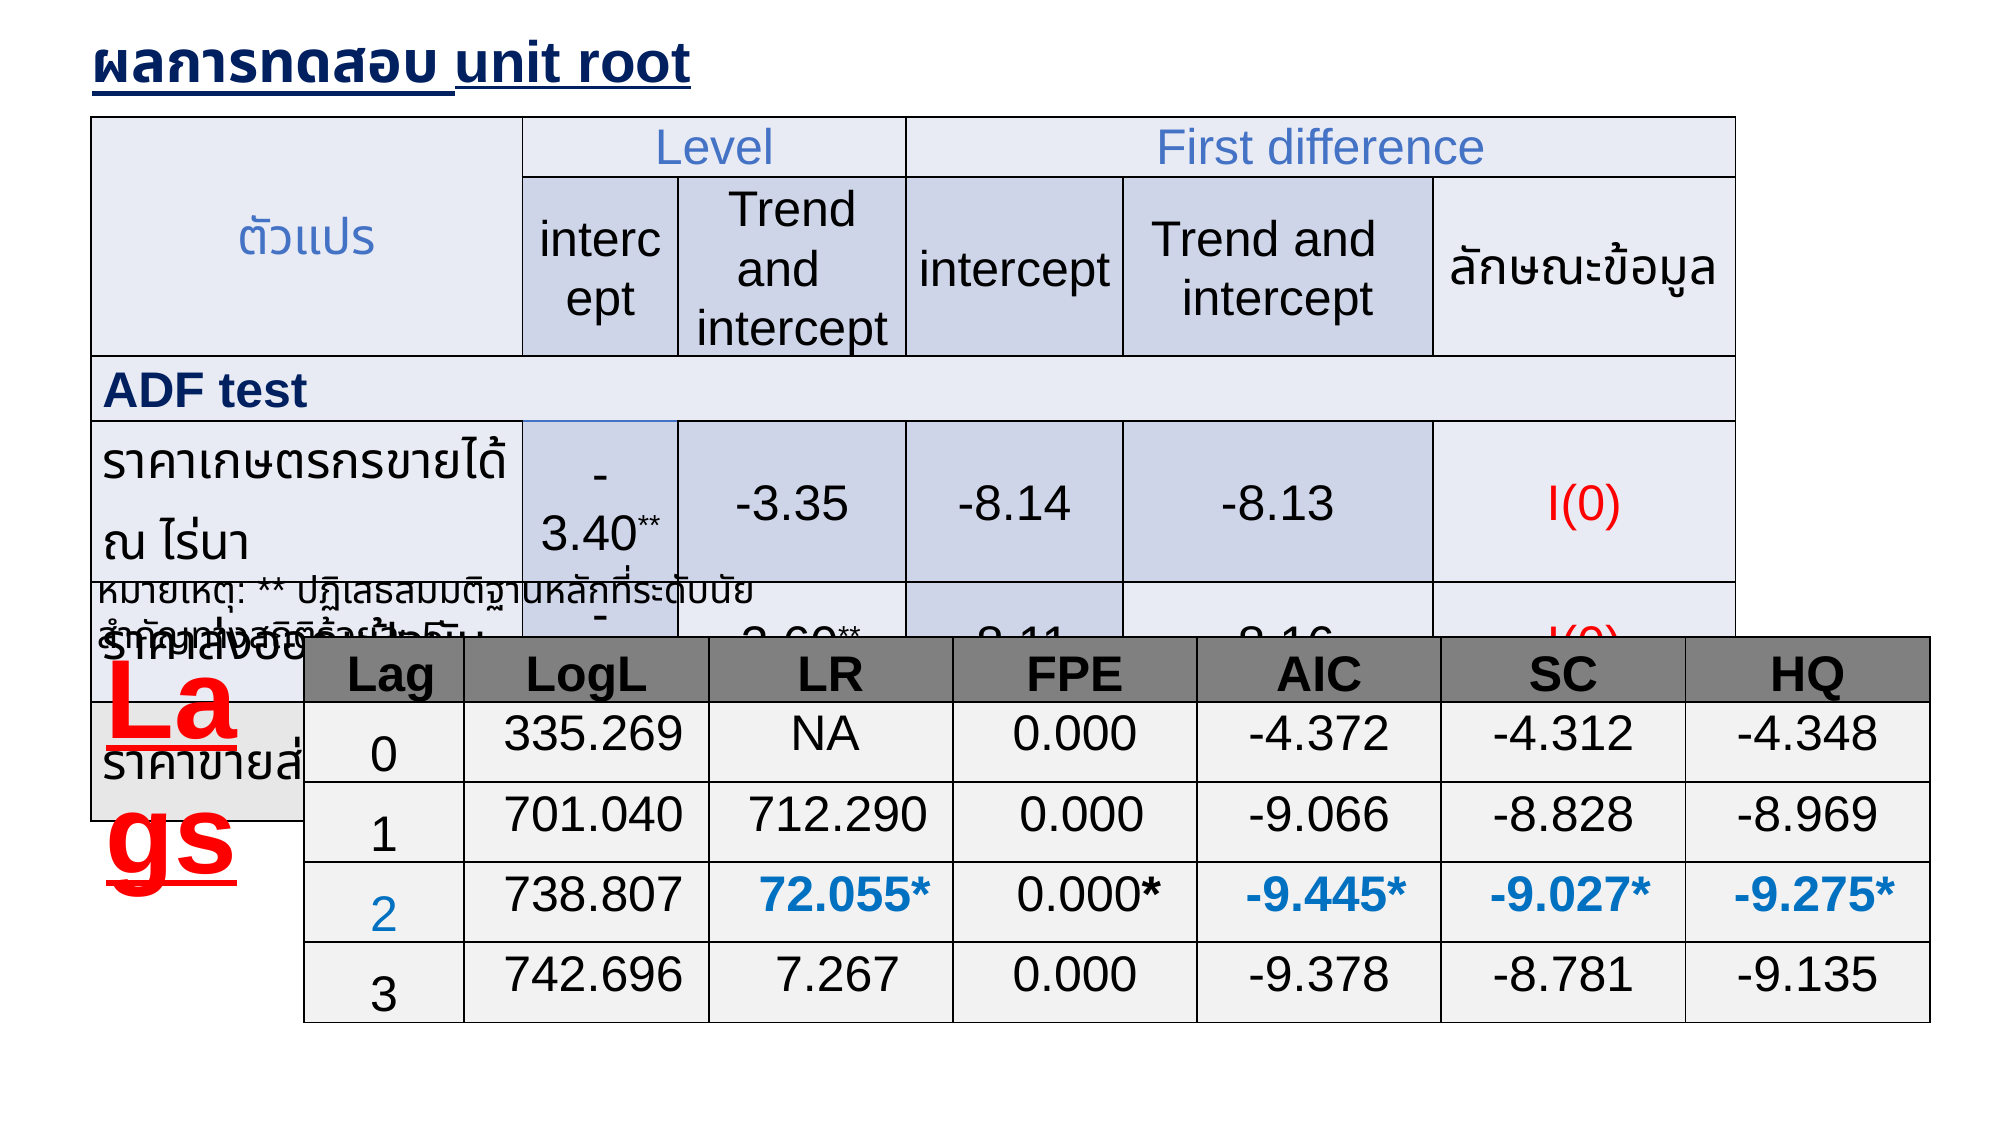

ผลการทดสอบ unit root
| ตัวแปร | Level |  | First difference |  |  |
| --- | --- | --- | --- | --- | --- |
|  | intercept | Trend and intercept | intercept | Trend and intercept | ลักษณะข้อมูล |
| ADF test |  |  |  |  |  |
| ราคาเกษตรกรขายได้ ณ ไร่นา | -3.40\*\* | -3.35 | -8.14 | -8.13 | I(0) |
| ราคาส่งออกแป้งมัน | -3.73\*\* | -3.60\*\* | -8.11 | -8.16 | I(0) |
| ราคาขายส่งแป้งมัน | -3.13\*\* | -3.03 | -9.54 | -9.56 | I(0) |
หมายเหตุ: ** ปฏิเสธสมมติฐานหลักที่ระดับนัยสำคัญทางสถิติร้อยละ 5
Lags
| Lag | LogL | LR | FPE | AIC | SC | HQ |
| --- | --- | --- | --- | --- | --- | --- |
| 0 | 335.269 | NA | 0.000 | -4.372 | -4.312 | -4.348 |
| 1 | 701.040 | 712.290 | 0.000 | -9.066 | -8.828 | -8.969 |
| 2 | 738.807 | 72.055\* | 0.000\* | -9.445\* | -9.027\* | -9.275\* |
| 3 | 742.696 | 7.267 | 0.000 | -9.378 | -8.781 | -9.135 |